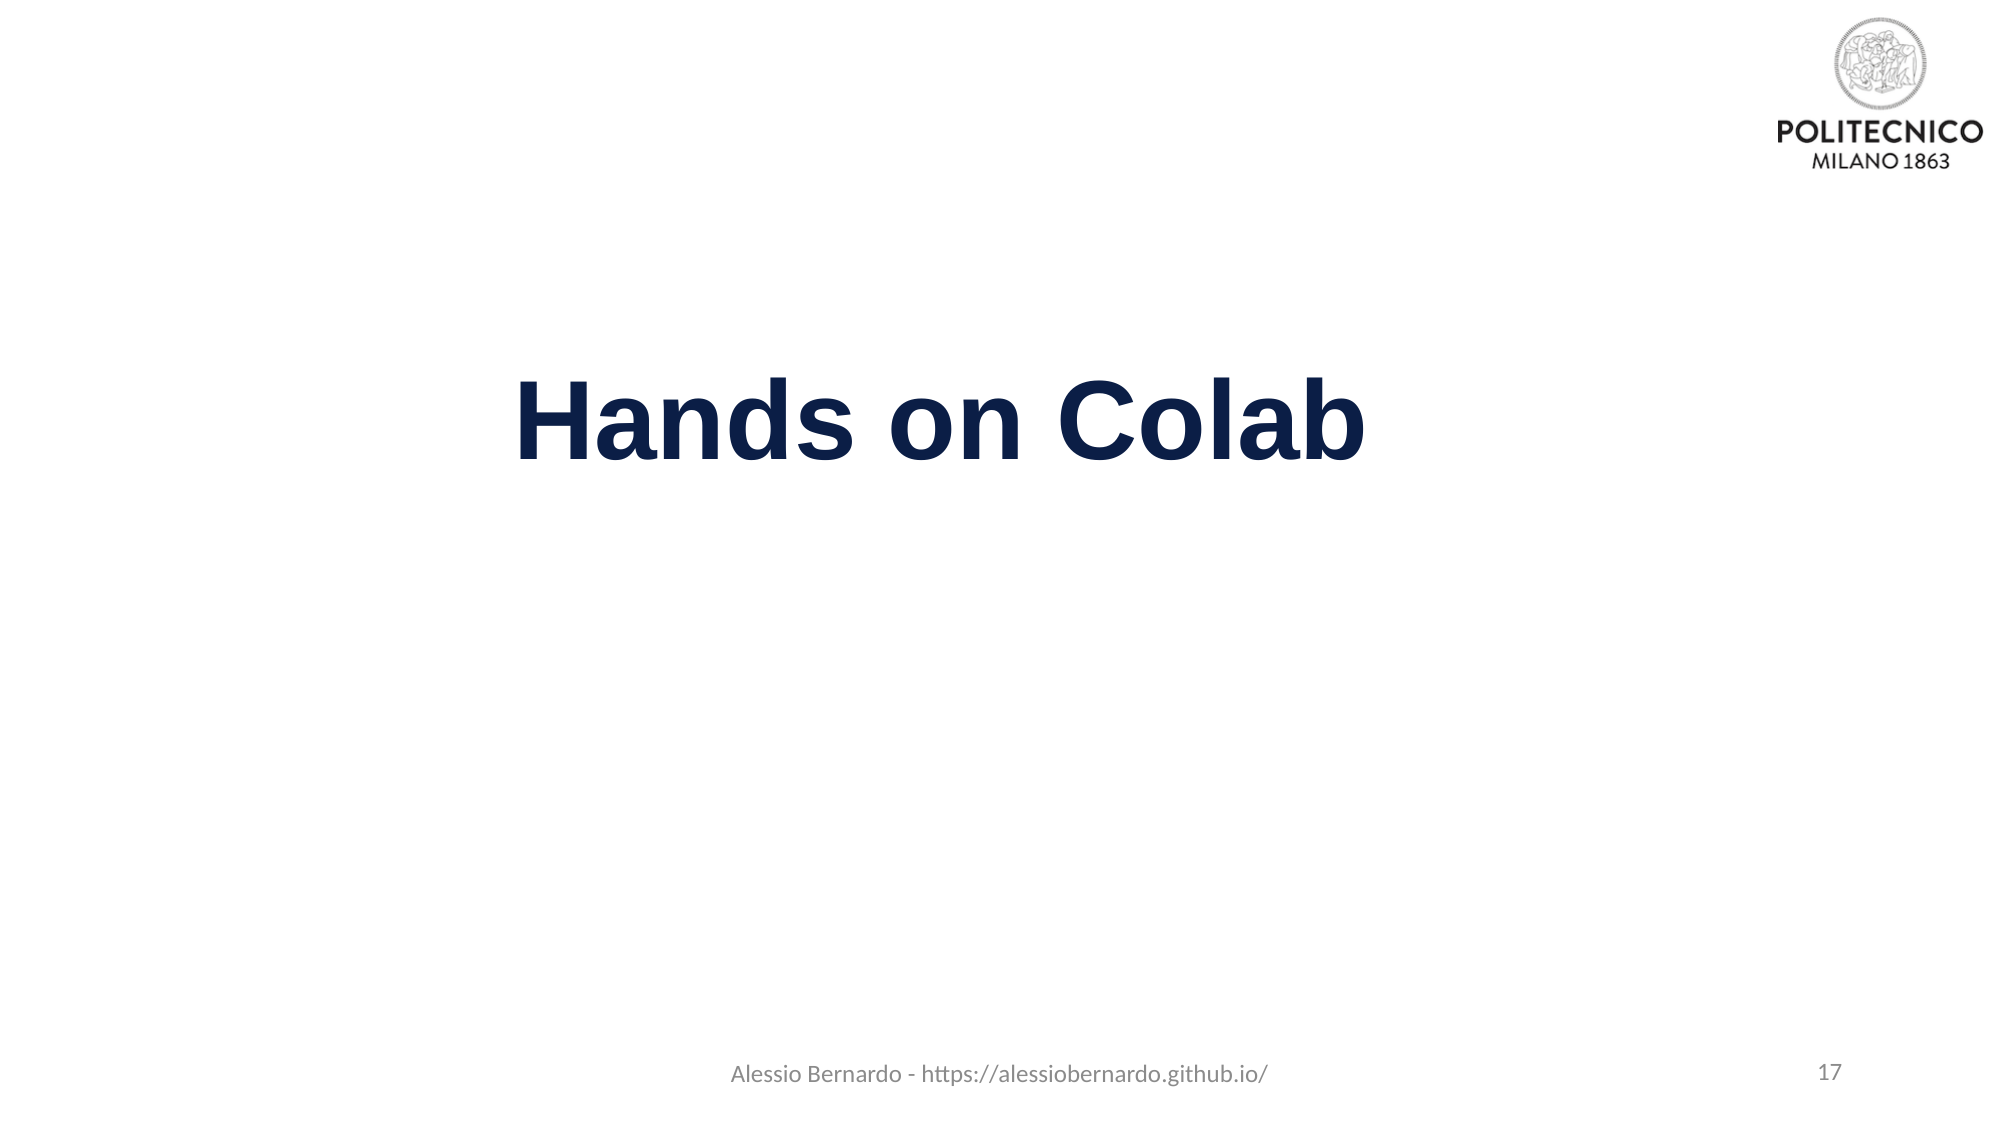

# Hands on Colab
Alessio Bernardo - https://alessiobernardo.github.io/
17